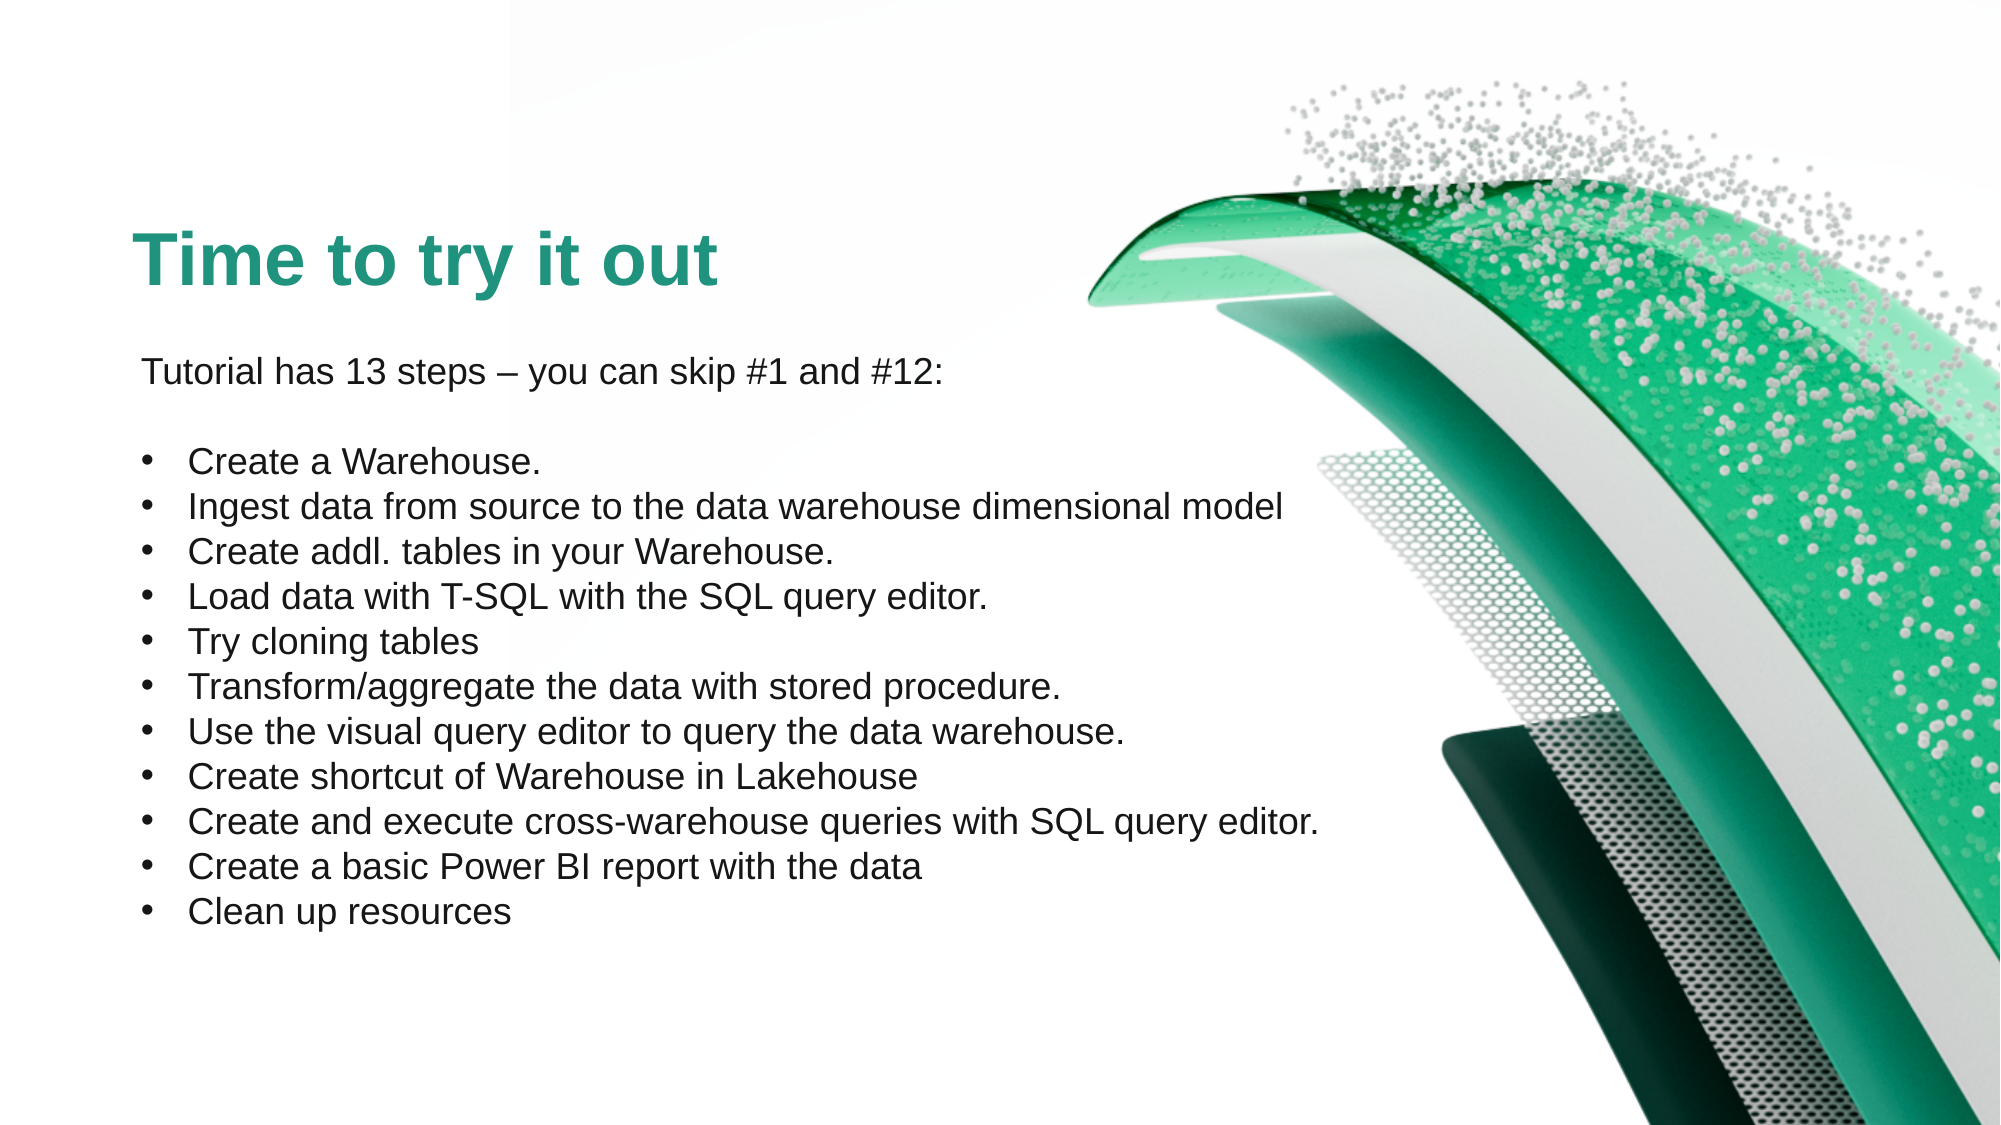

Time to try it out
Tutorial has 13 steps – you can skip #1 and #12:

Create a Warehouse.
Ingest data from source to the data warehouse dimensional model
Create addl. tables in your Warehouse.
Load data with T-SQL with the SQL query editor.
Try cloning tables
Transform/aggregate the data with stored procedure.
Use the visual query editor to query the data warehouse.
Create shortcut of Warehouse in Lakehouse
Create and execute cross-warehouse queries with SQL query editor.
Create a basic Power BI report with the data
Clean up resources